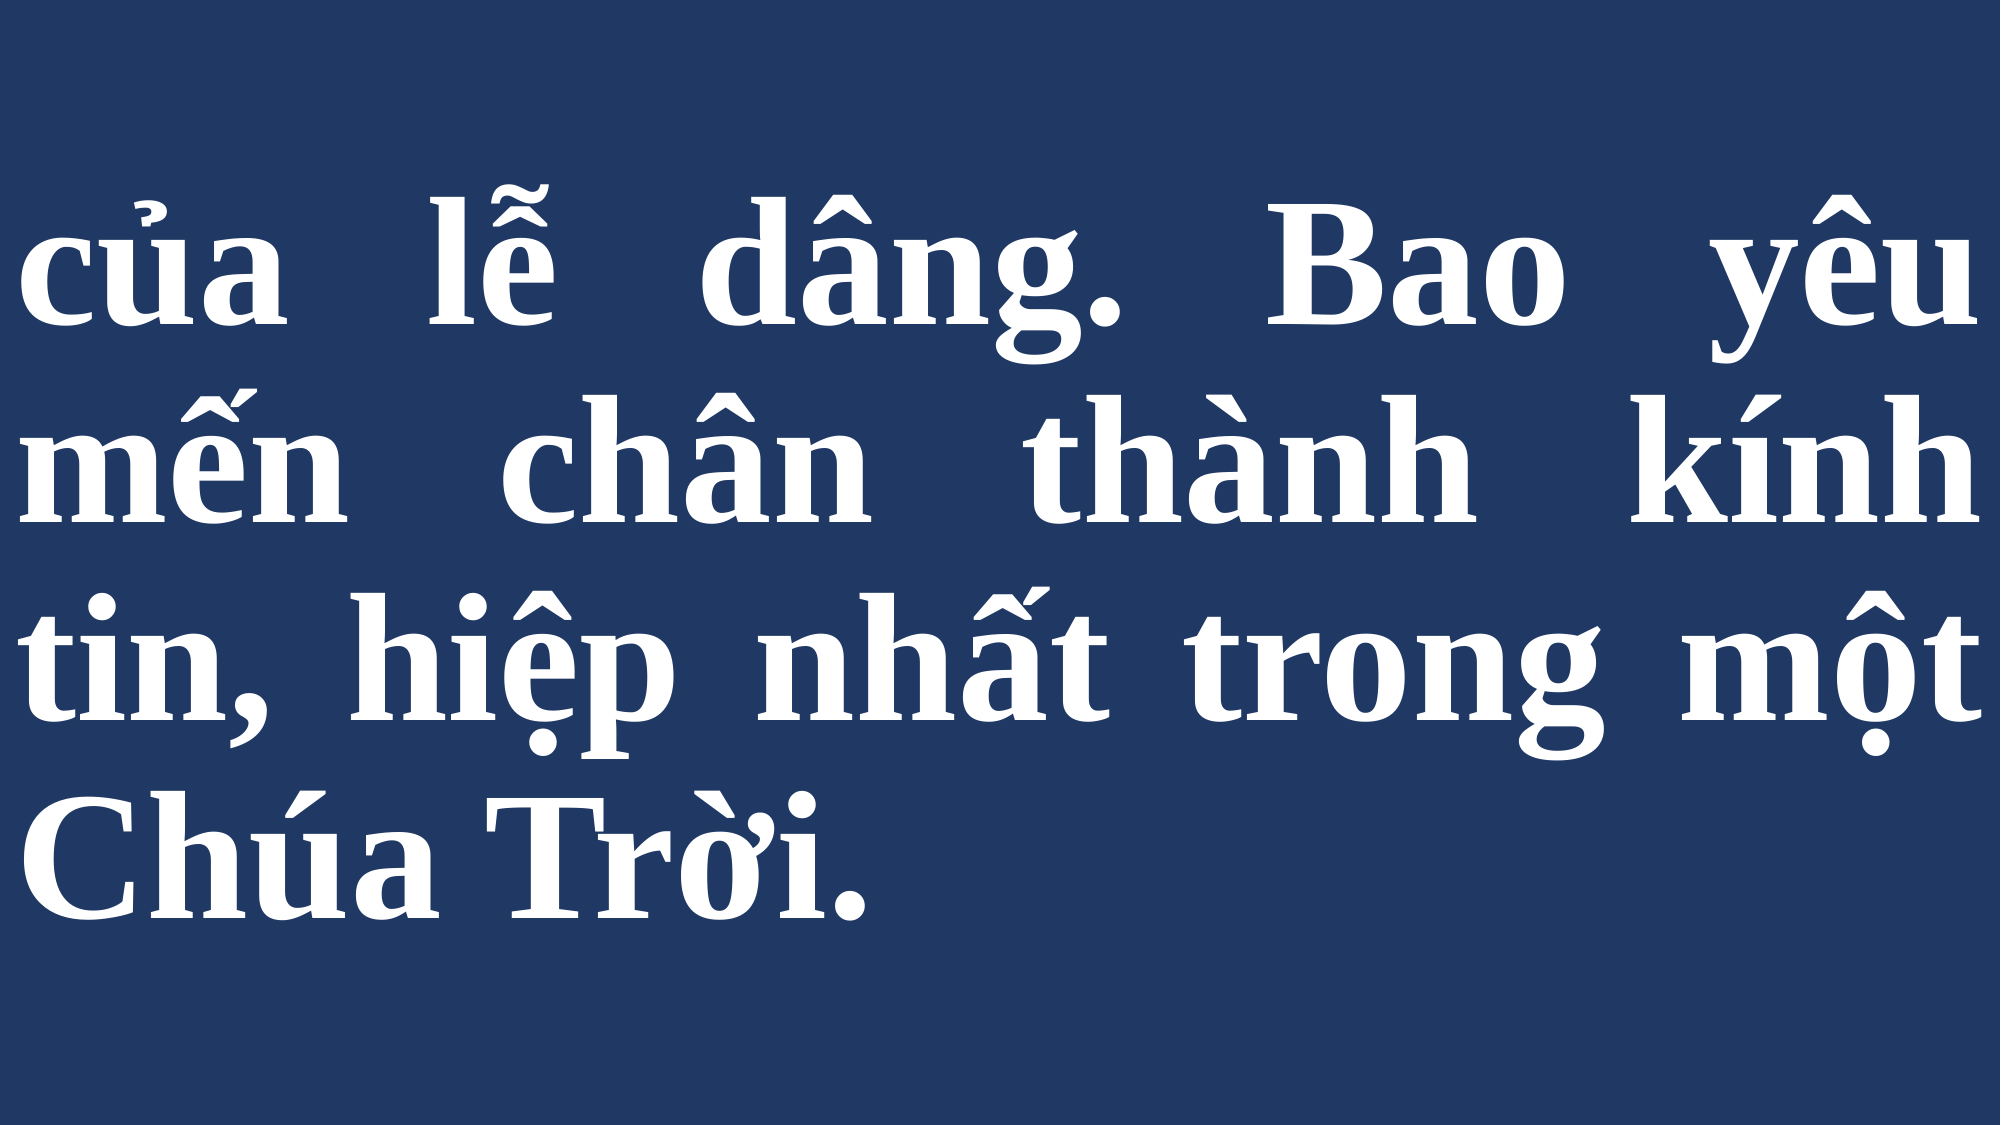

# của lễ dâng. Bao yêu mến chân thành kính tin, hiệp nhất trong một Chúa Trời.